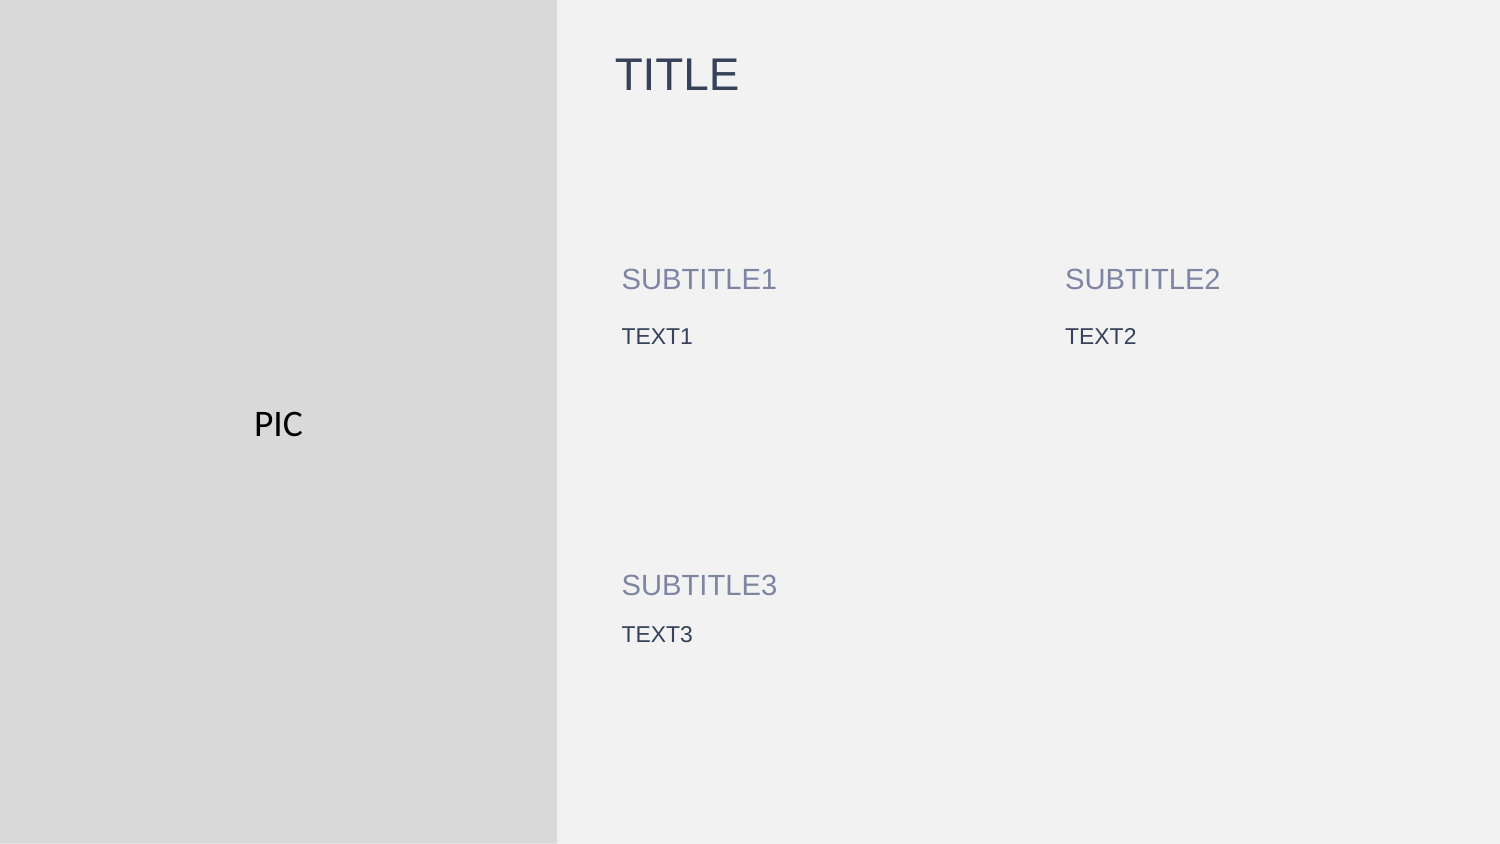

PIC
TITLE
SUBTITLE1
SUBTITLE2
TEXT1
TEXT2
SUBTITLE3
TEXT3